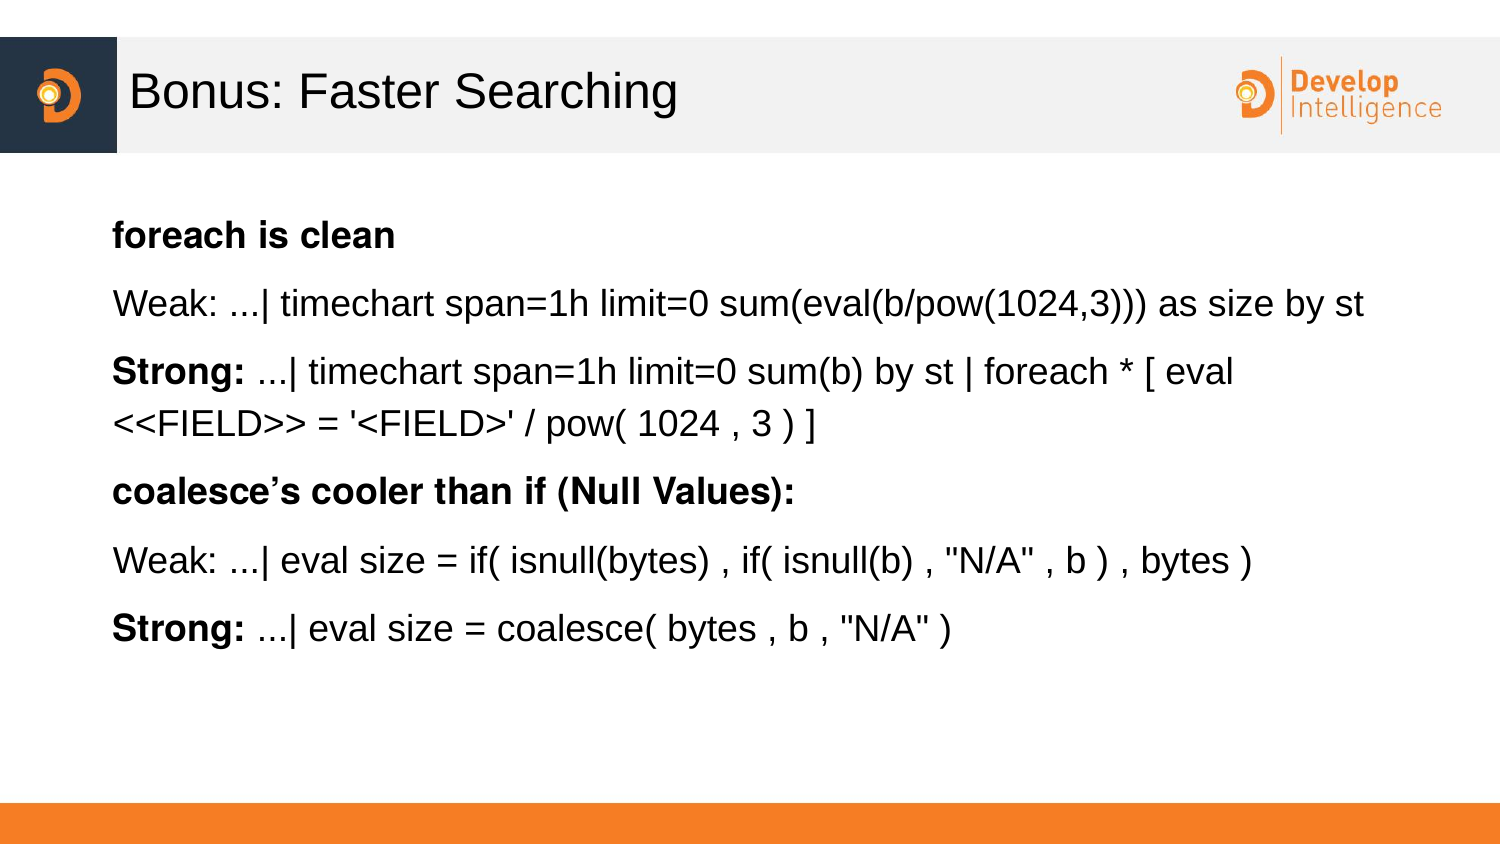

# Bonus: Faster Searching
foreach is clean
Weak: ...| timechart span=1h limit=0 sum(eval(b/pow(1024,3))) as size by st
Strong: ...| timechart span=1h limit=0 sum(b) by st | foreach * [ eval <<FIELD>> = '<FIELD>' / pow( 1024 , 3 ) ]
coalesce’s cooler than if (Null Values):
Weak: ...| eval size = if( isnull(bytes) , if( isnull(b) , "N/A" , b ) , bytes )
Strong: ...| eval size = coalesce( bytes , b , "N/A" )